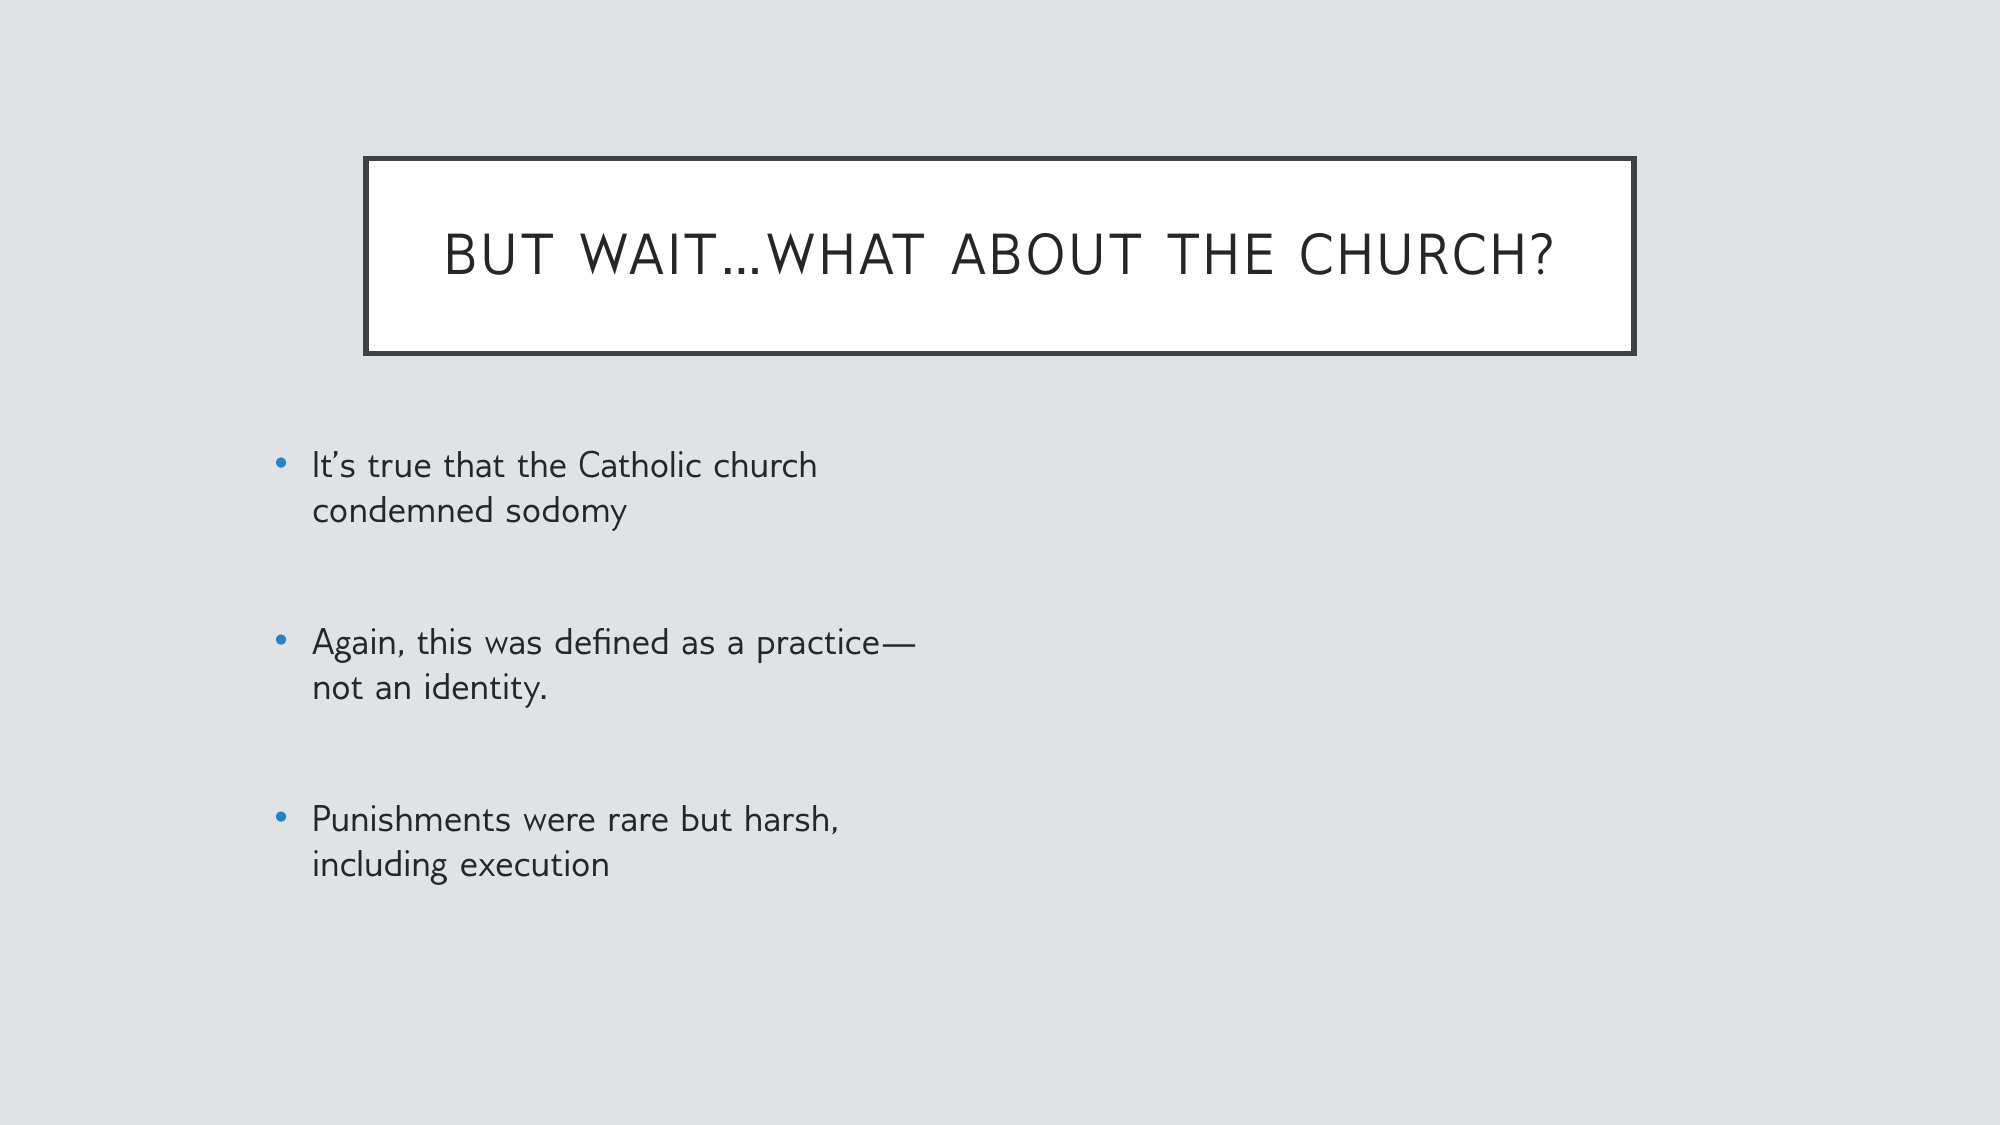

# But wait…what about the church?
It’s true that the Catholic church condemned sodomy

Again, this was defined as a practice—not an identity.

Punishments were rare but harsh, including execution